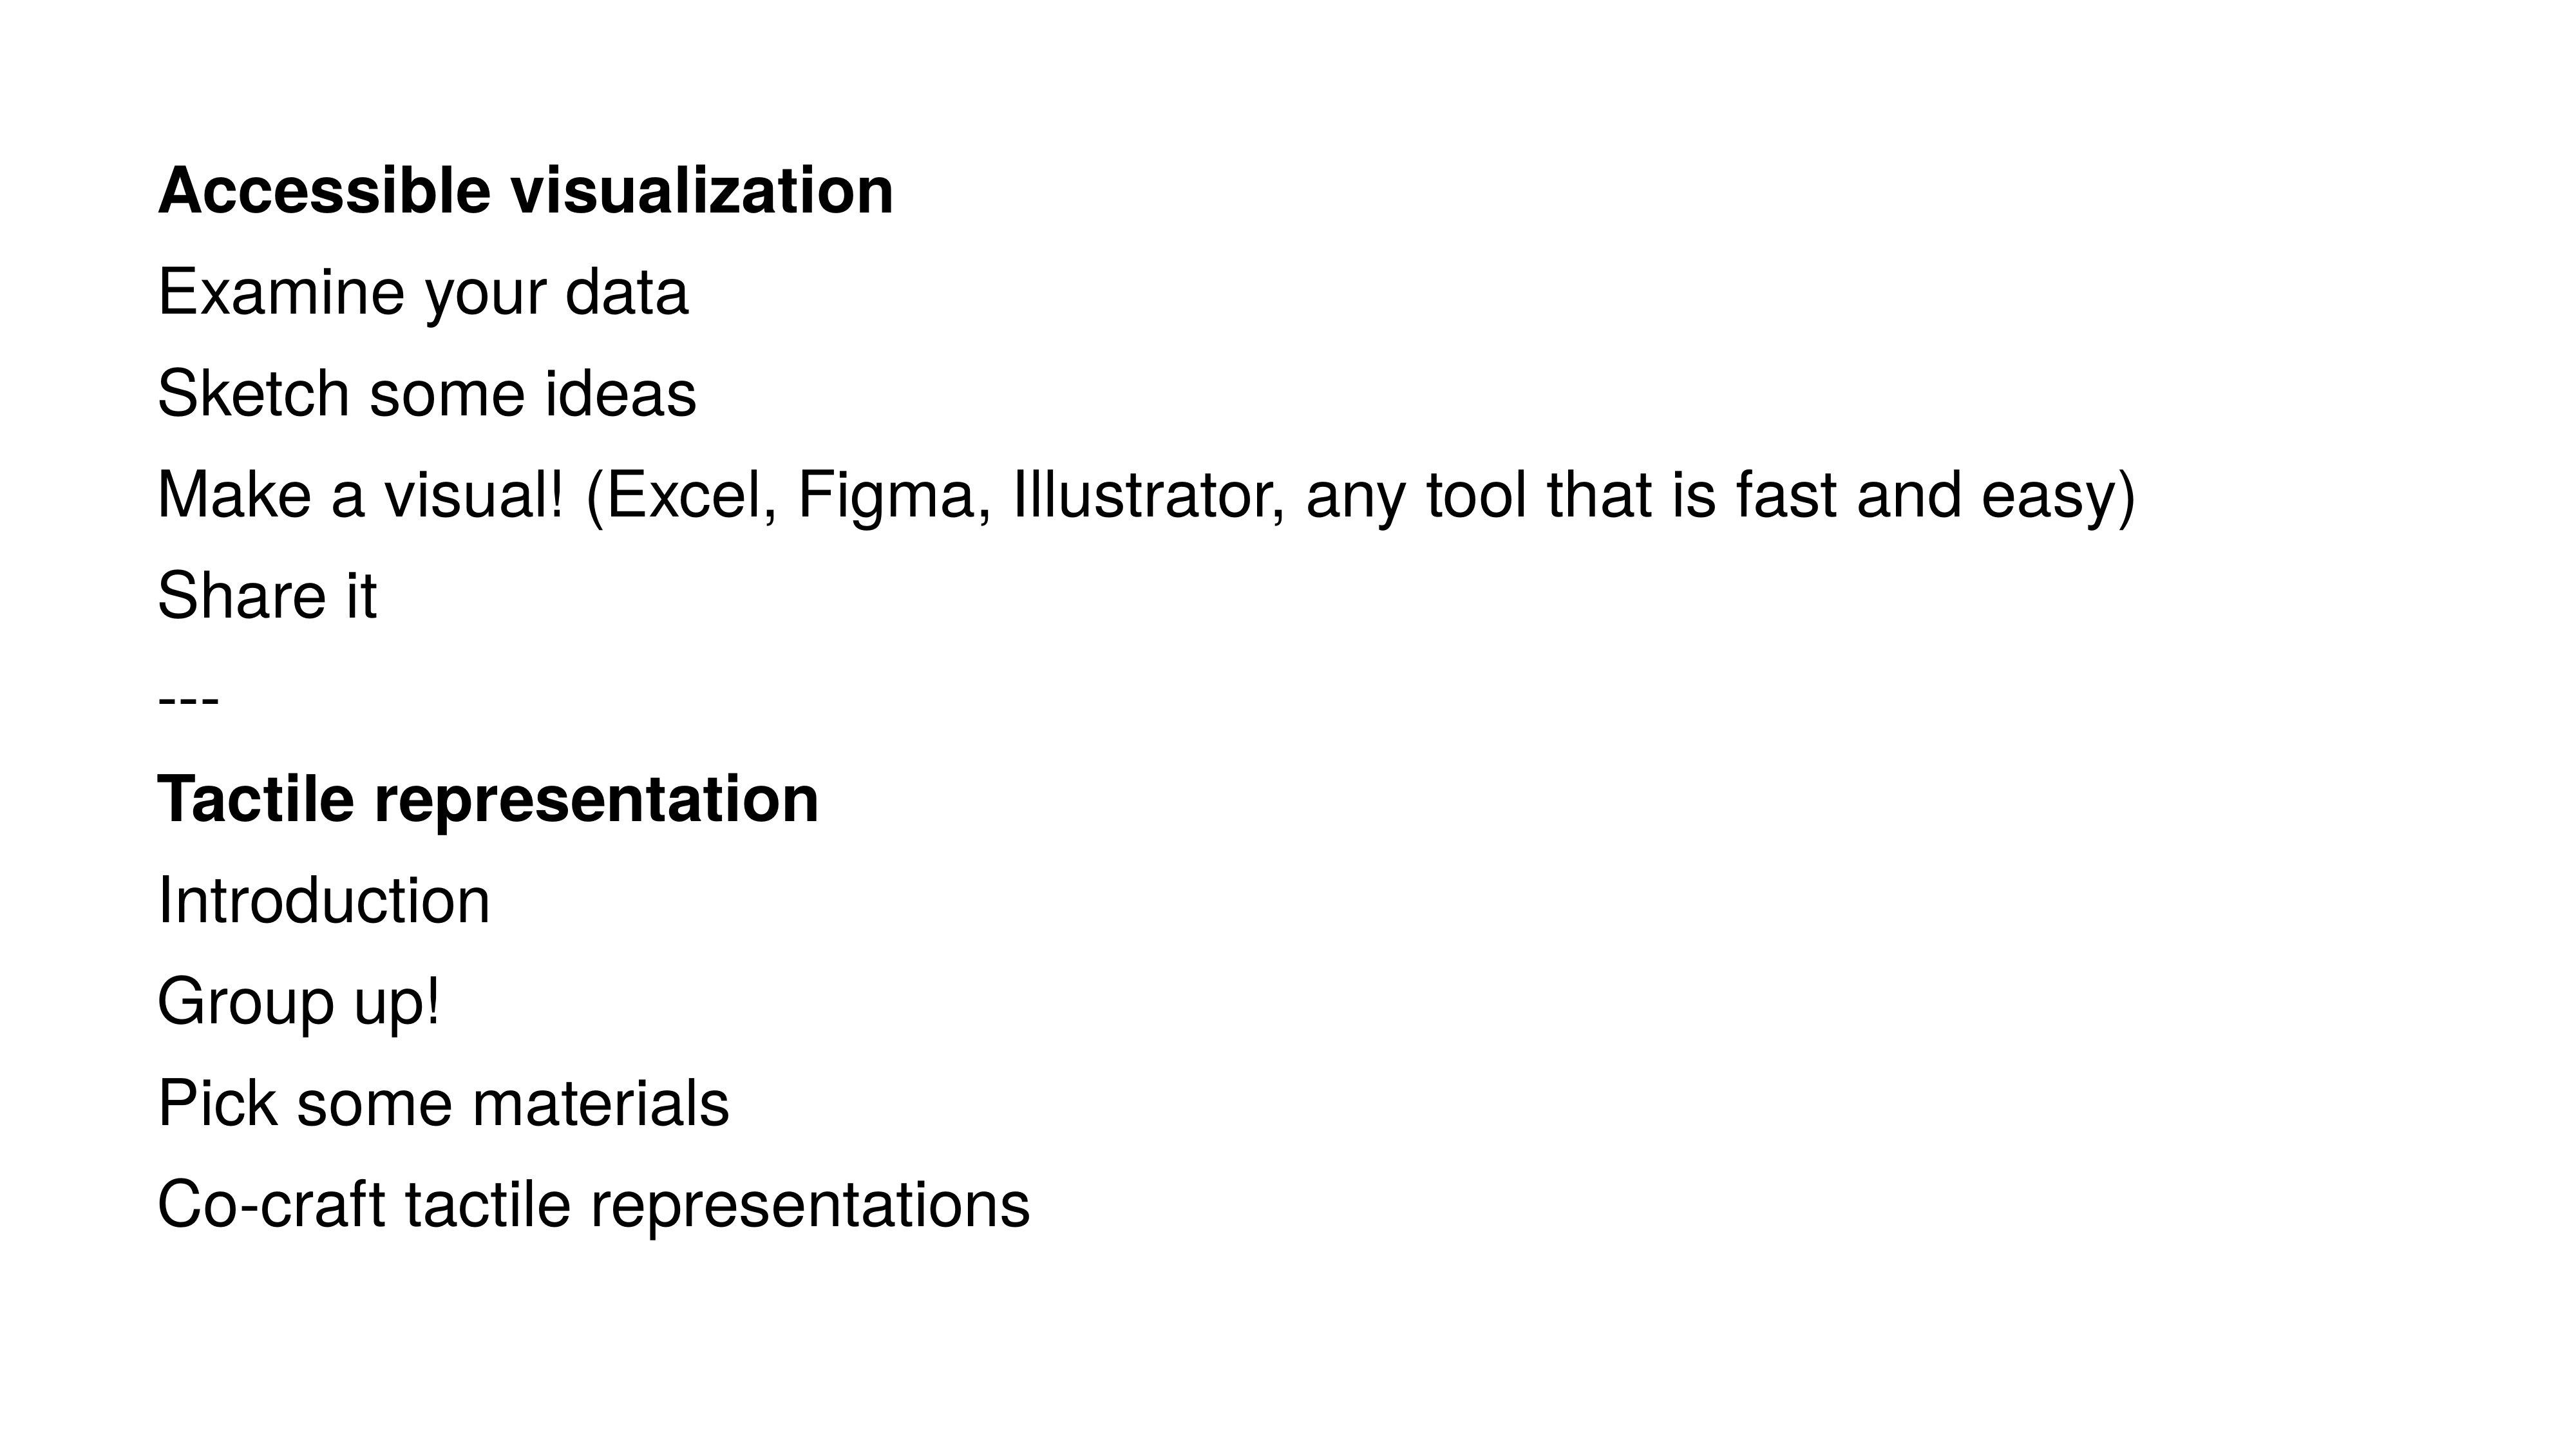

Accessible visualization
Examine your data
Sketch some ideas
Make a visual! (Excel, Figma, Illustrator, any tool that is fast and easy)
Share it
---
Tactile representation
Introduction
Group up!
Pick some materials
Co-craft tactile representations